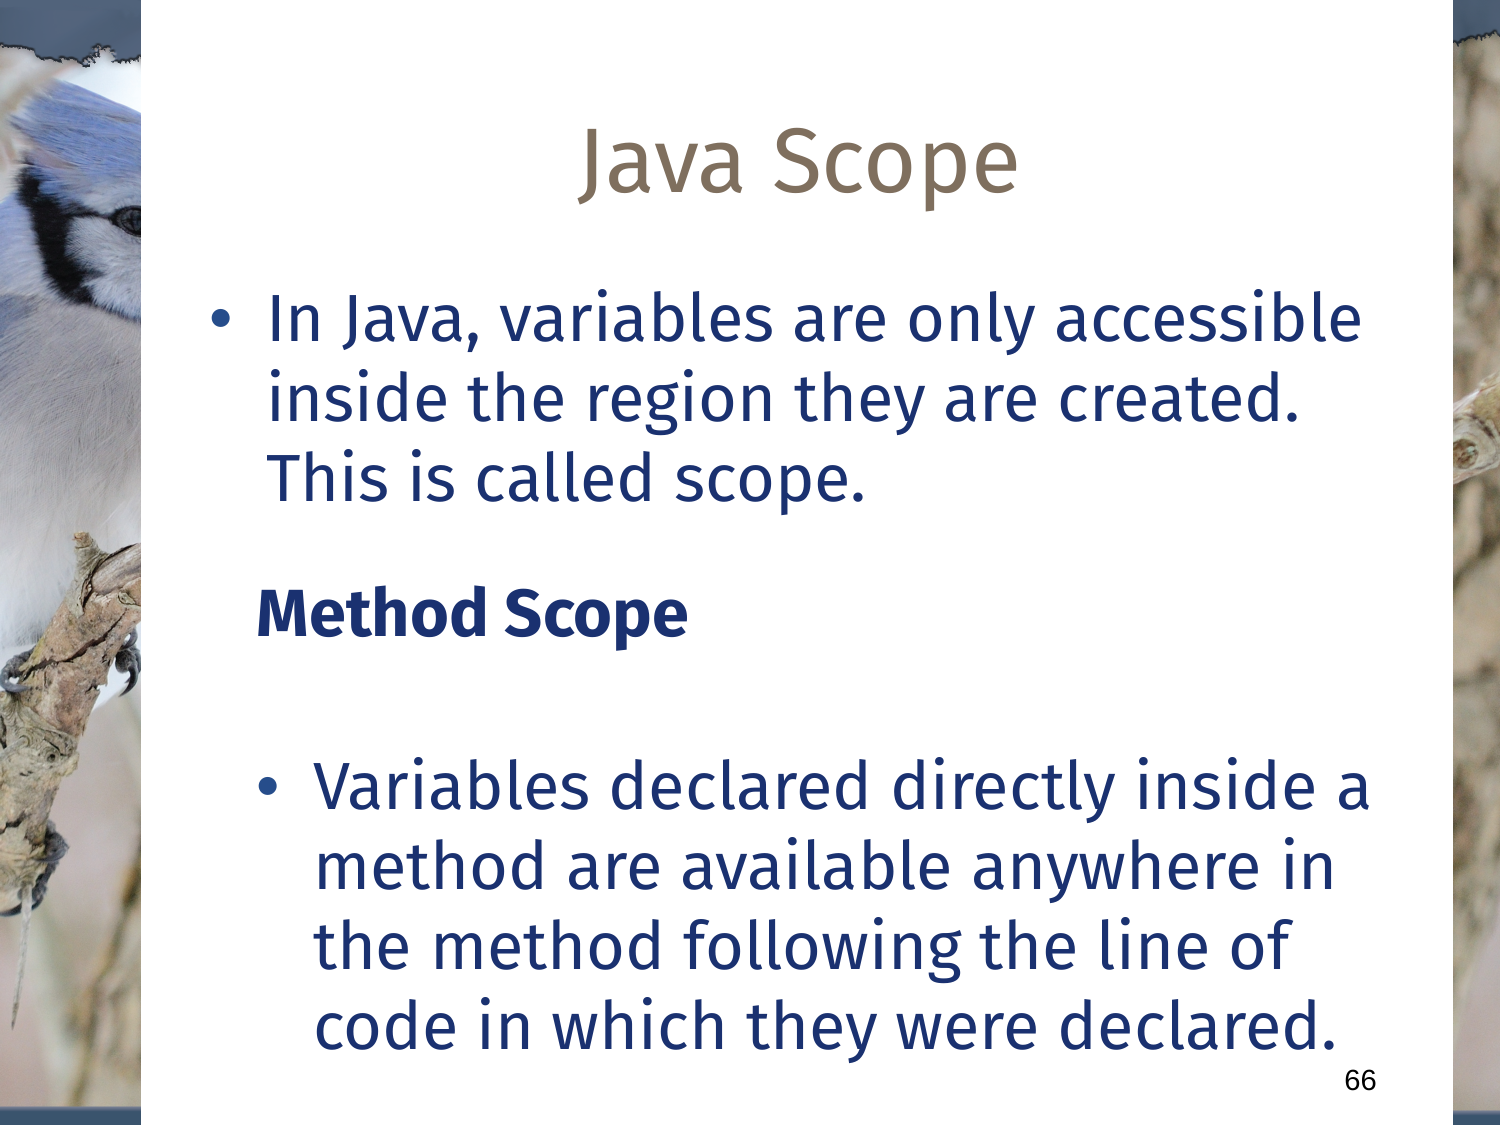

# Java Scope
In Java, variables are only accessible inside the region they are created. This is called scope.
Method Scope

Variables declared directly inside a method are available anywhere in the method following the line of code in which they were declared.